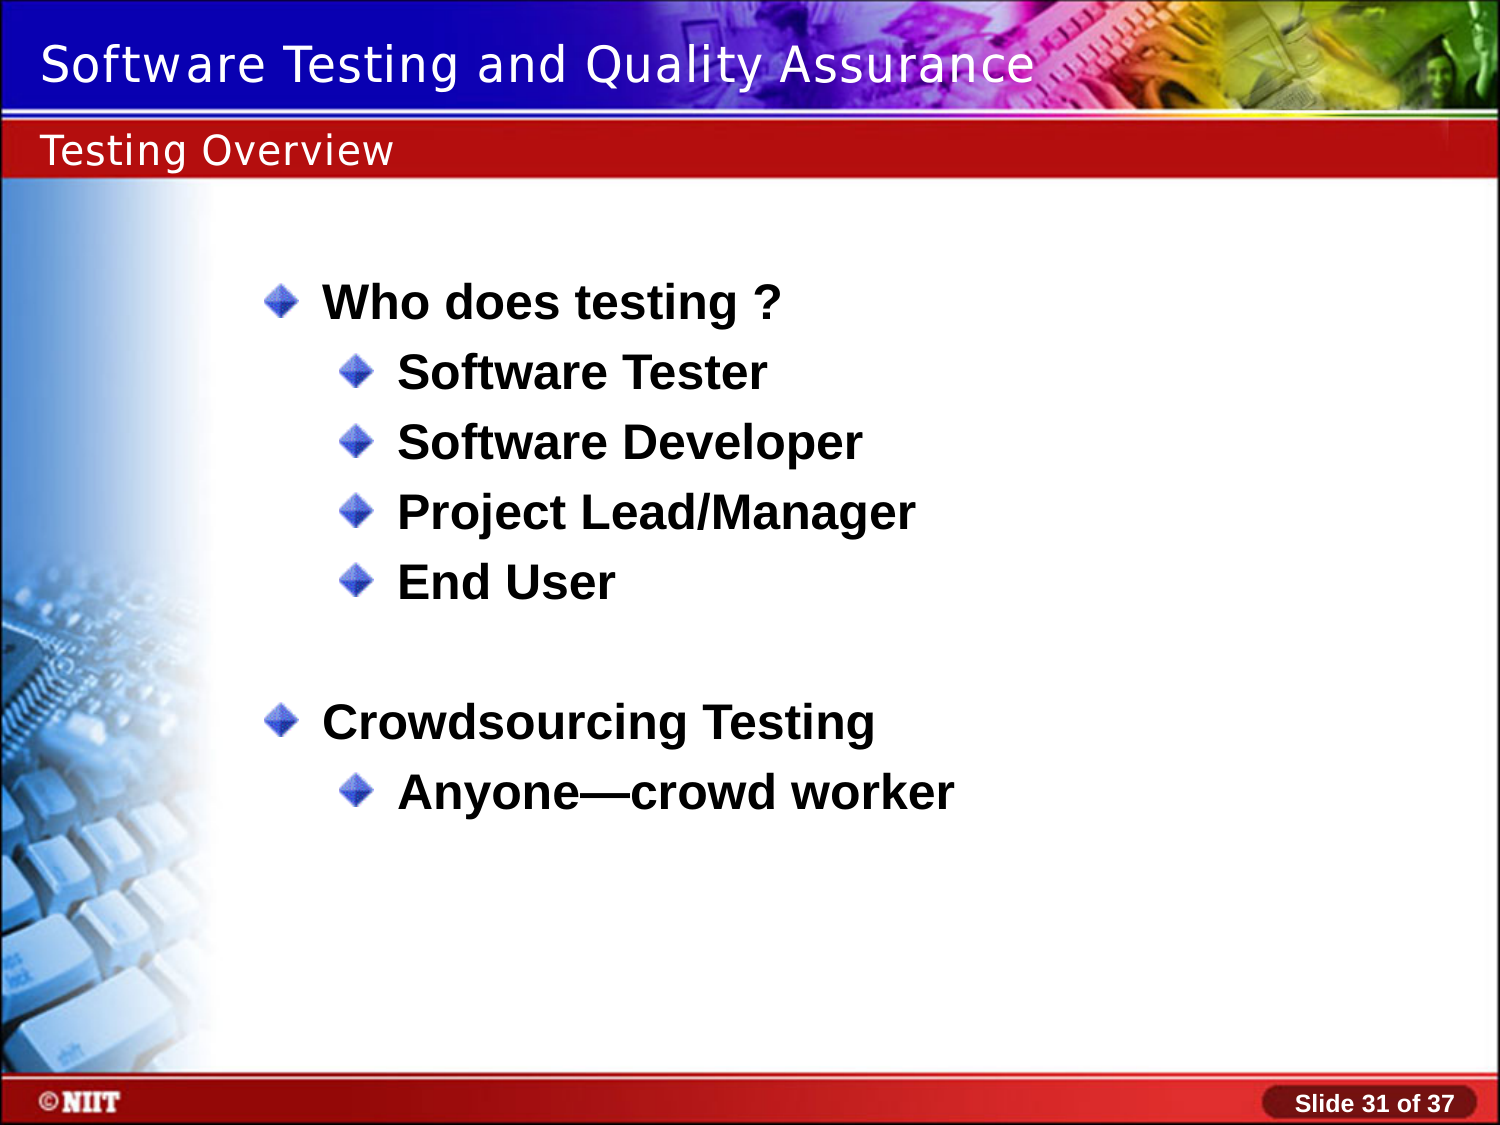

Testing Overview
Who does testing ?
Software Tester
Software Developer
Project Lead/Manager
End User

Crowdsourcing Testing
Anyone—crowd worker